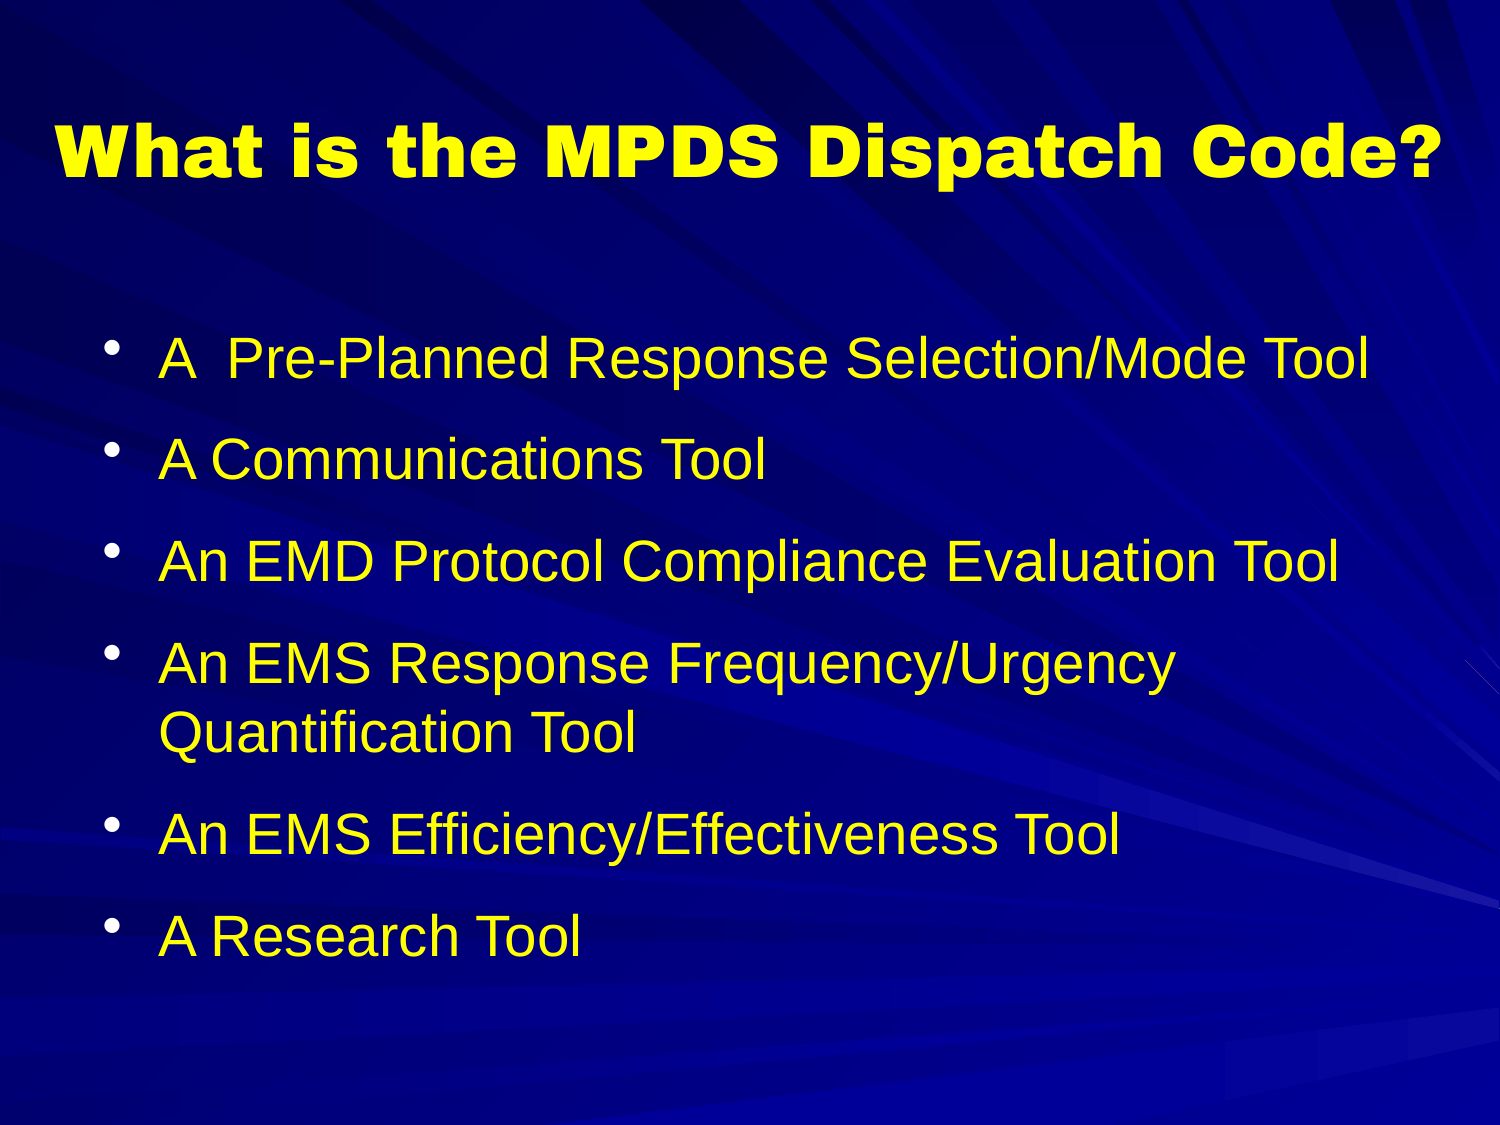

What is the MPDS Dispatch Code?
A  Pre-Planned Response Selection/Mode Tool
A Communications Tool
An EMD Protocol Compliance Evaluation Tool
An EMS Response Frequency/Urgency Quantification Tool
An EMS Efficiency/Effectiveness Tool
A Research Tool